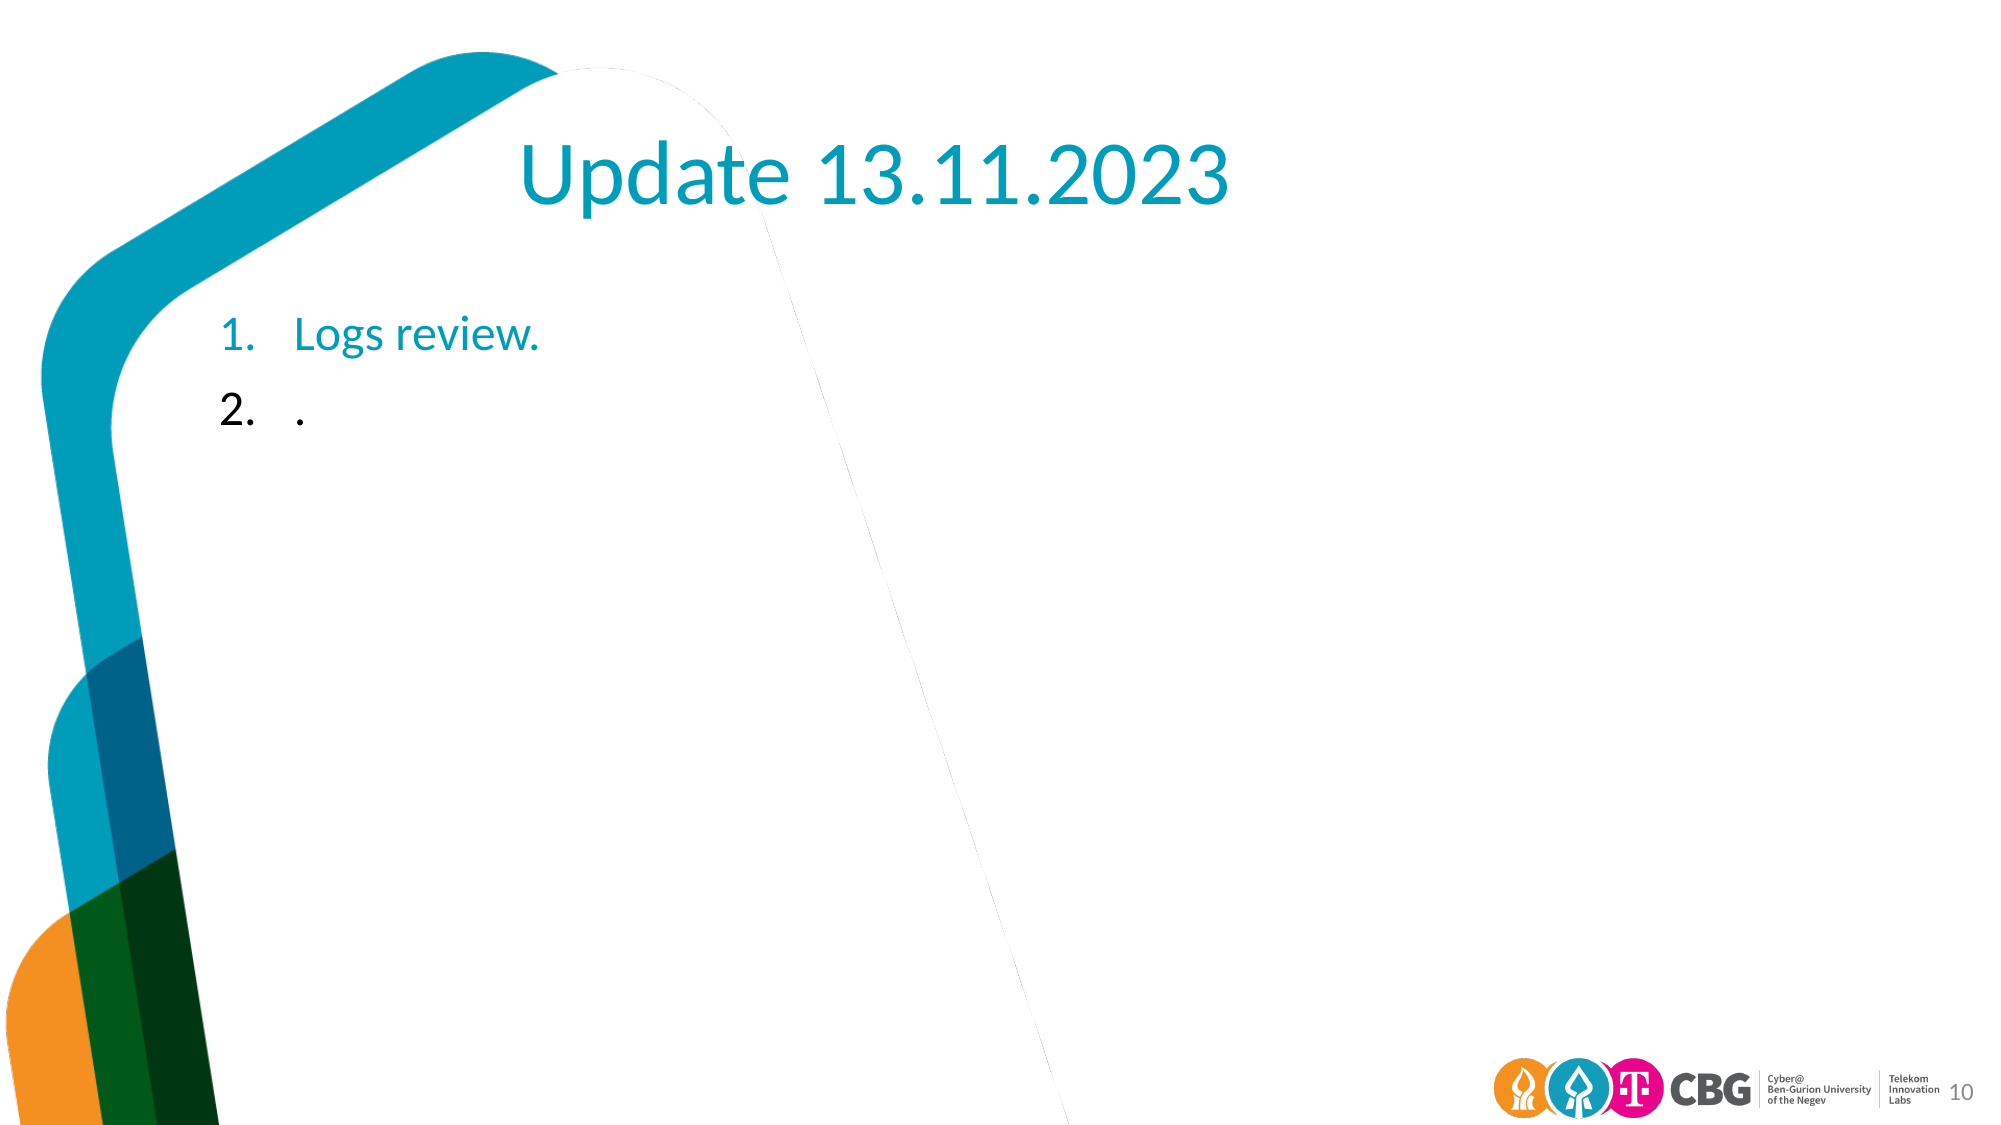

# Update 13.11.2023
Logs review.
.
10